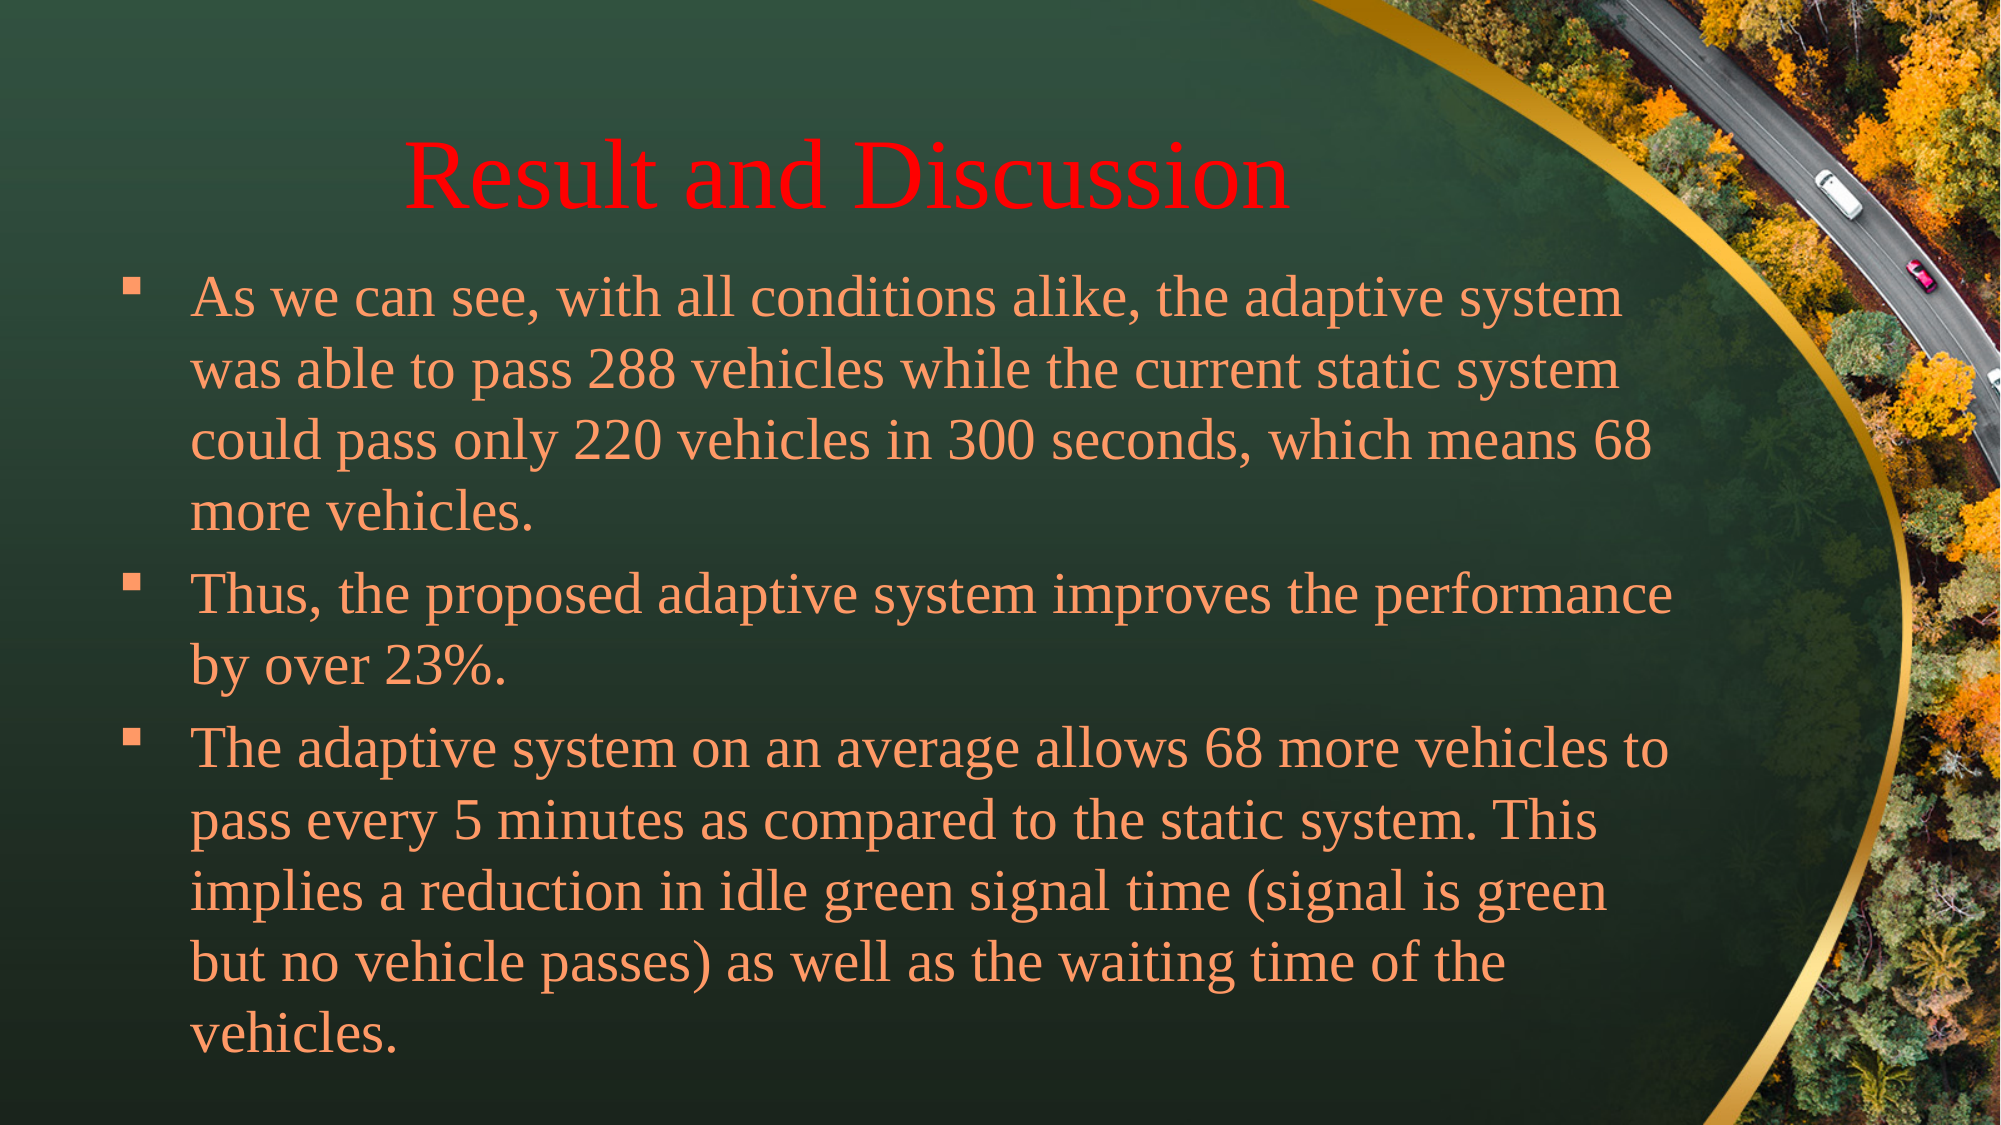

# Result and Discussion
As we can see, with all conditions alike, the adaptive system was able to pass 288 vehicles while the current static system could pass only 220 vehicles in 300 seconds, which means 68 more vehicles.
Thus, the proposed adaptive system improves the performance by over 23%.
The adaptive system on an average allows 68 more vehicles to pass every 5 minutes as compared to the static system. This implies a reduction in idle green signal time (signal is green but no vehicle passes) as well as the waiting time of the vehicles.